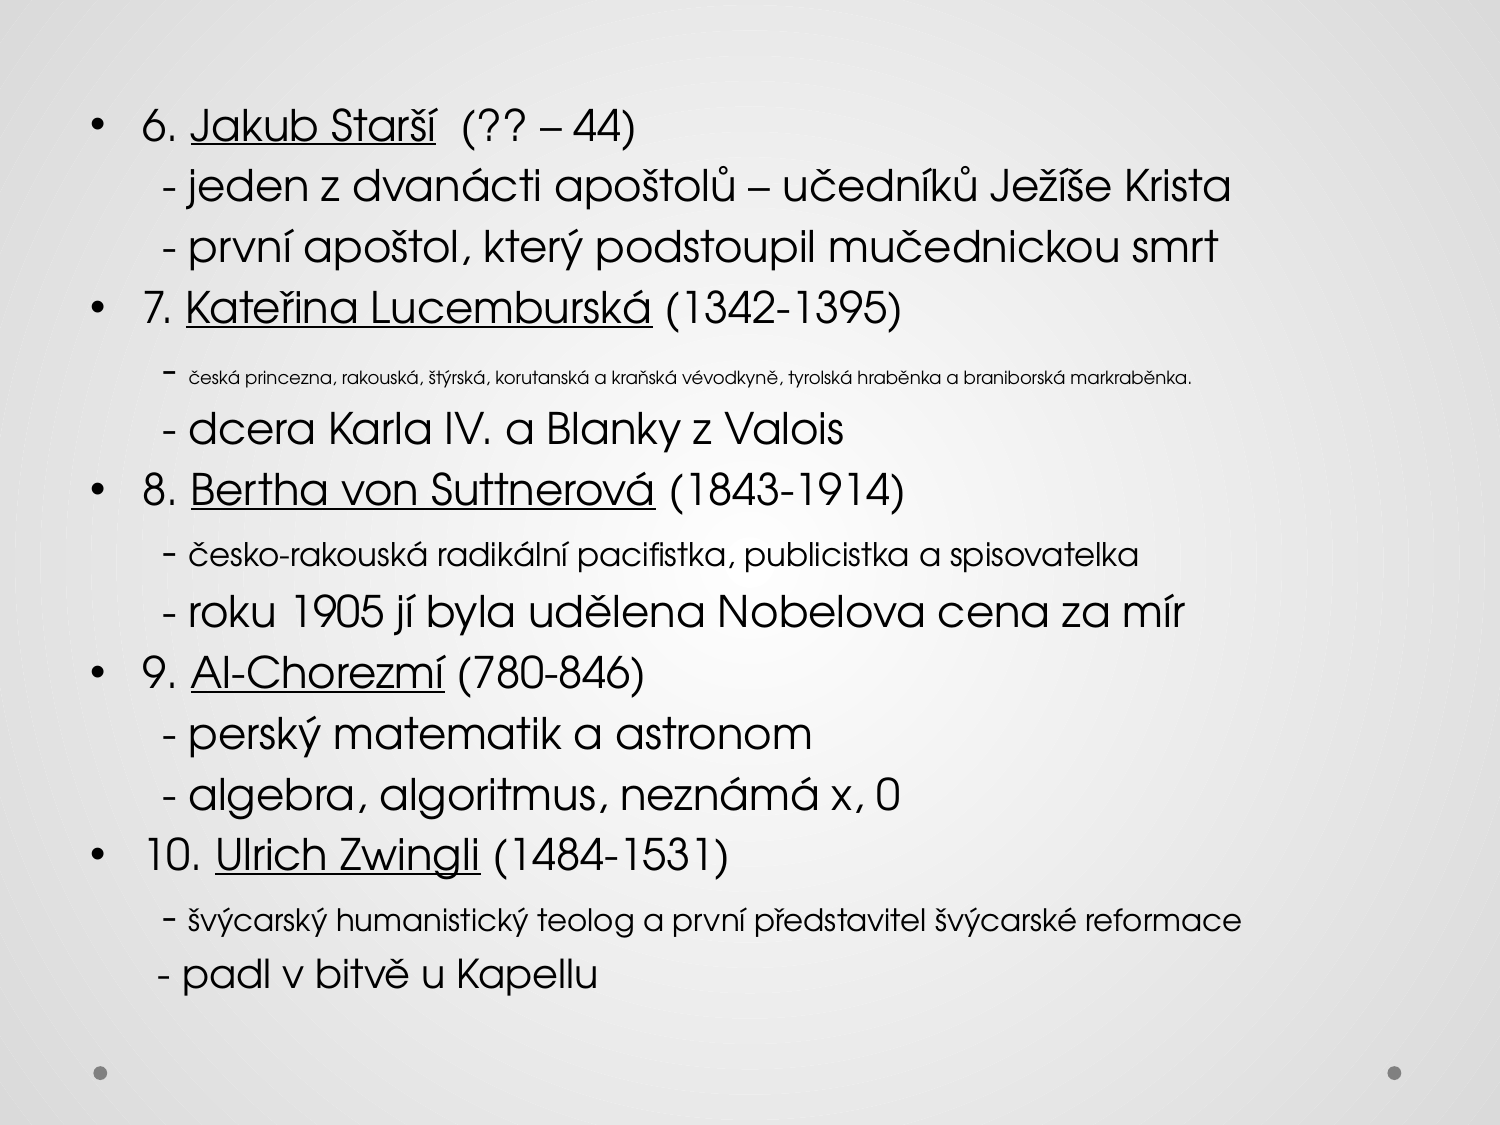

6. Jakub Starší  (?? – 44)
      - jeden z dvanácti apoštolů – učedníků Ježíše Krista
      - první apoštol, který podstoupil mučednickou smrt
7. Kateřina Lucemburská (1342-1395)
      - česká princezna, rakouská, štýrská, korutanská a kraňská vévodkyně, tyrolská hraběnka a braniborská markraběnka.
      - dcera Karla IV. a Blanky z Valois
8. Bertha von Suttnerová (1843-1914)
      - česko-rakouská radikální pacifistka, publicistka a spisovatelka
      - roku 1905 jí byla udělena Nobelova cena za mír
9. Al-Chorezmí (780-846)
      - perský matematik a astronom
      - algebra, algoritmus, neznámá x, 0
10. Ulrich Zwingli (1484-1531)
      - švýcarský humanistický teolog a první představitel švýcarské reformace
        - padl v bitvě u Kapellu